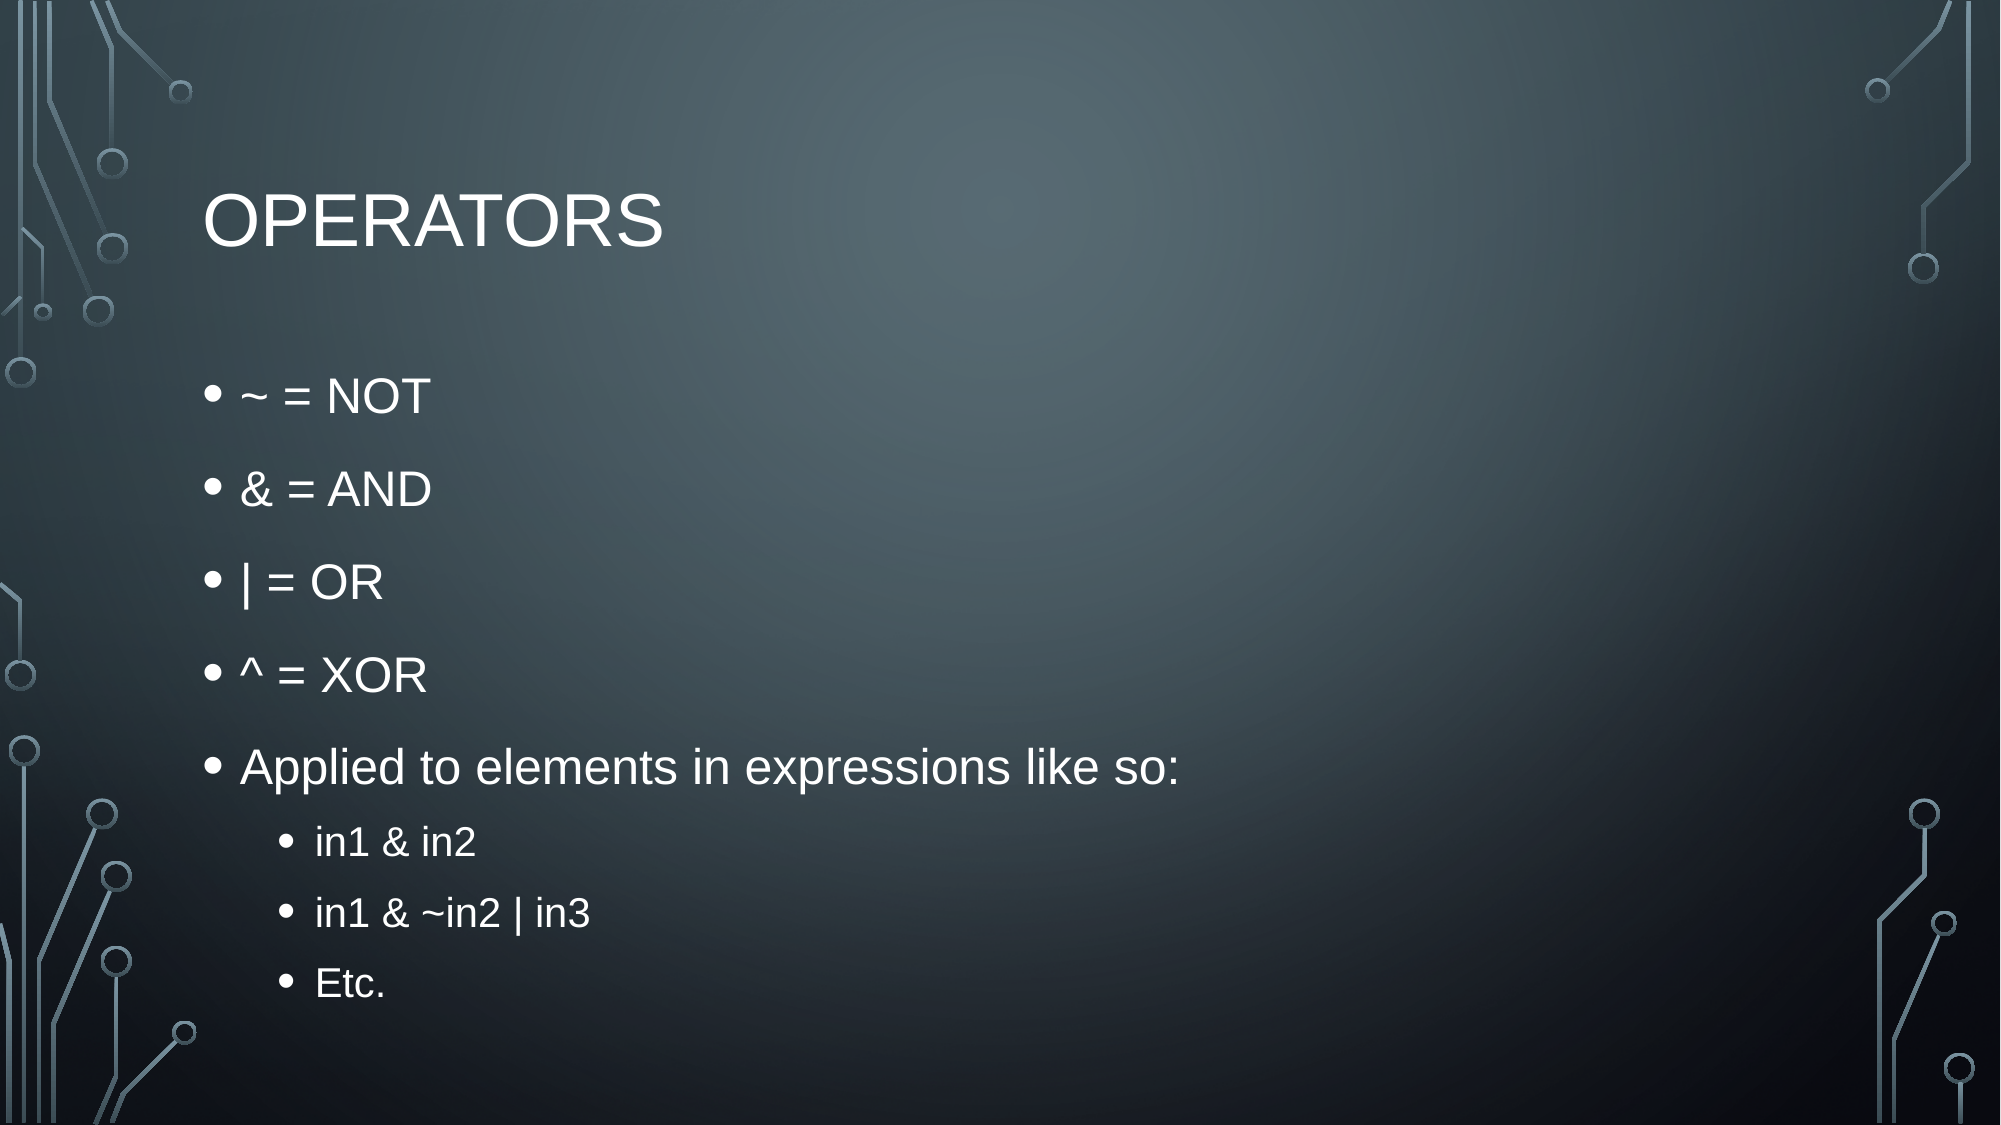

# Operators
~ = NOT
& = AND
| = OR
^ = XOR
Applied to elements in expressions like so:
in1 & in2
in1 & ~in2 | in3
Etc.